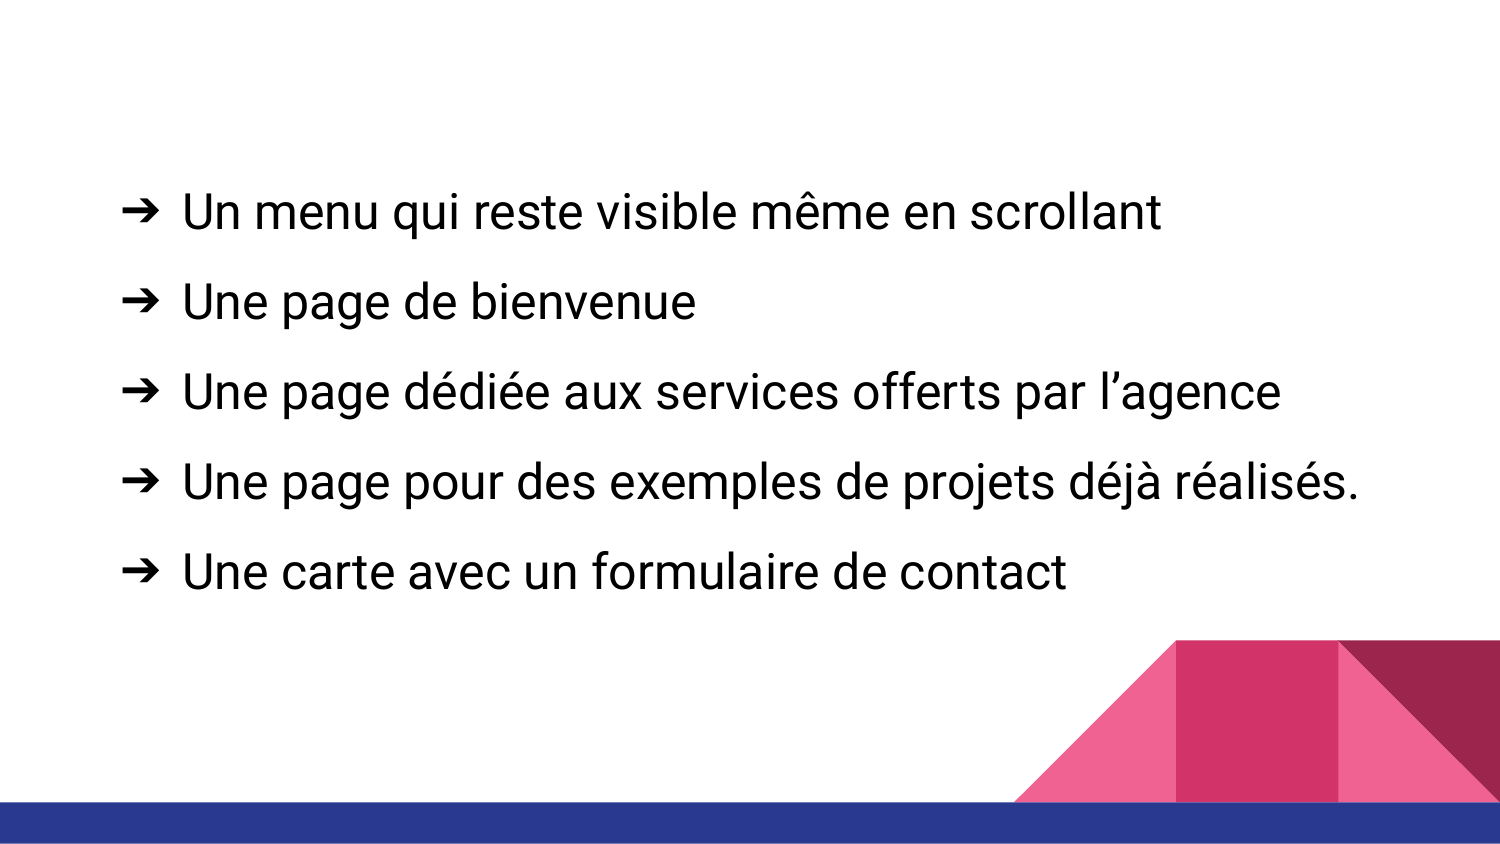

Un menu qui reste visible même en scrollant
Une page de bienvenue
Une page dédiée aux services offerts par l’agence
Une page pour des exemples de projets déjà réalisés.
Une carte avec un formulaire de contact